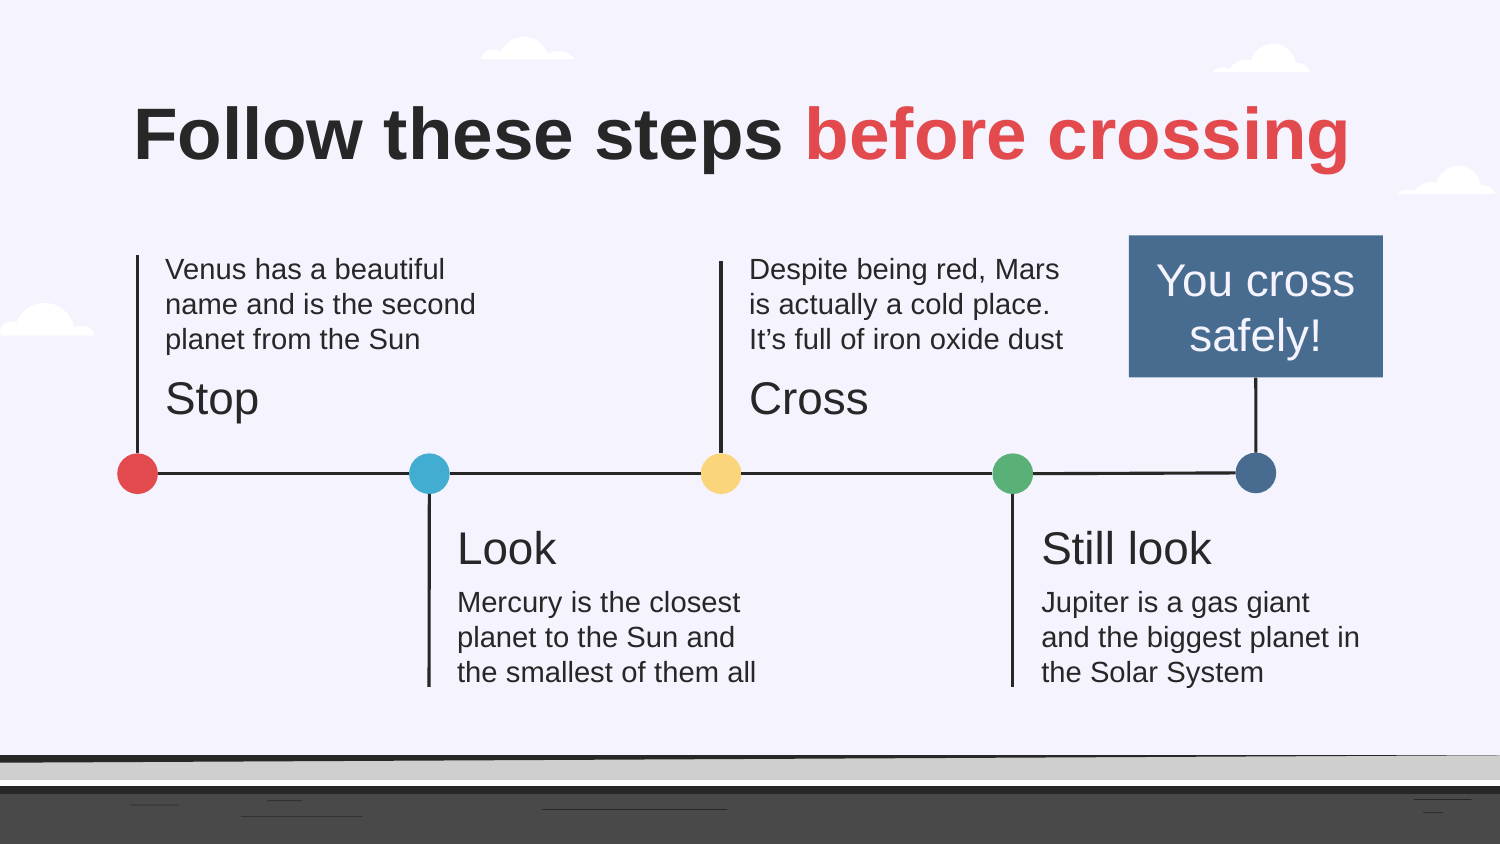

# Follow these steps before crossing
Venus has a beautiful name and is the second planet from the Sun
Despite being red, Mars is actually a cold place. It’s full of iron oxide dust
You cross safely!
Stop
Cross

Look
Still look
Mercury is the closest planet to the Sun and the smallest of them all
Jupiter is a gas giant and the biggest planet in the Solar System